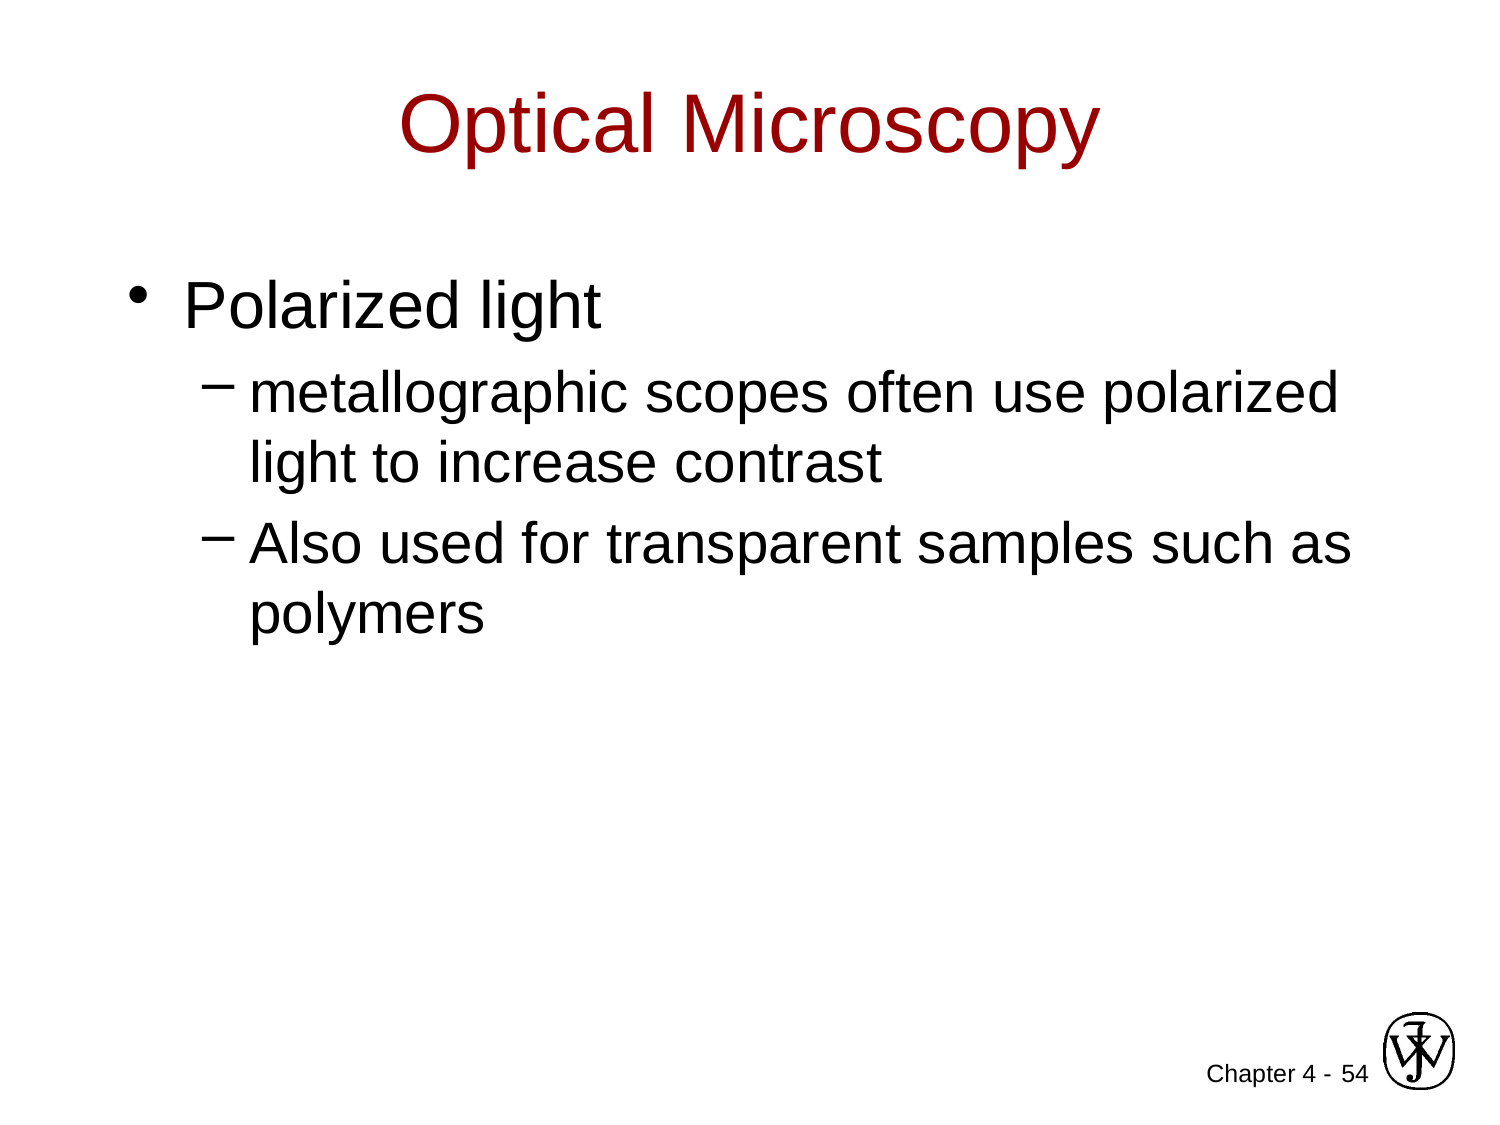

# Optical Microscopy
Polarized light
metallographic scopes often use polarized light to increase contrast
Also used for transparent samples such as polymers

54